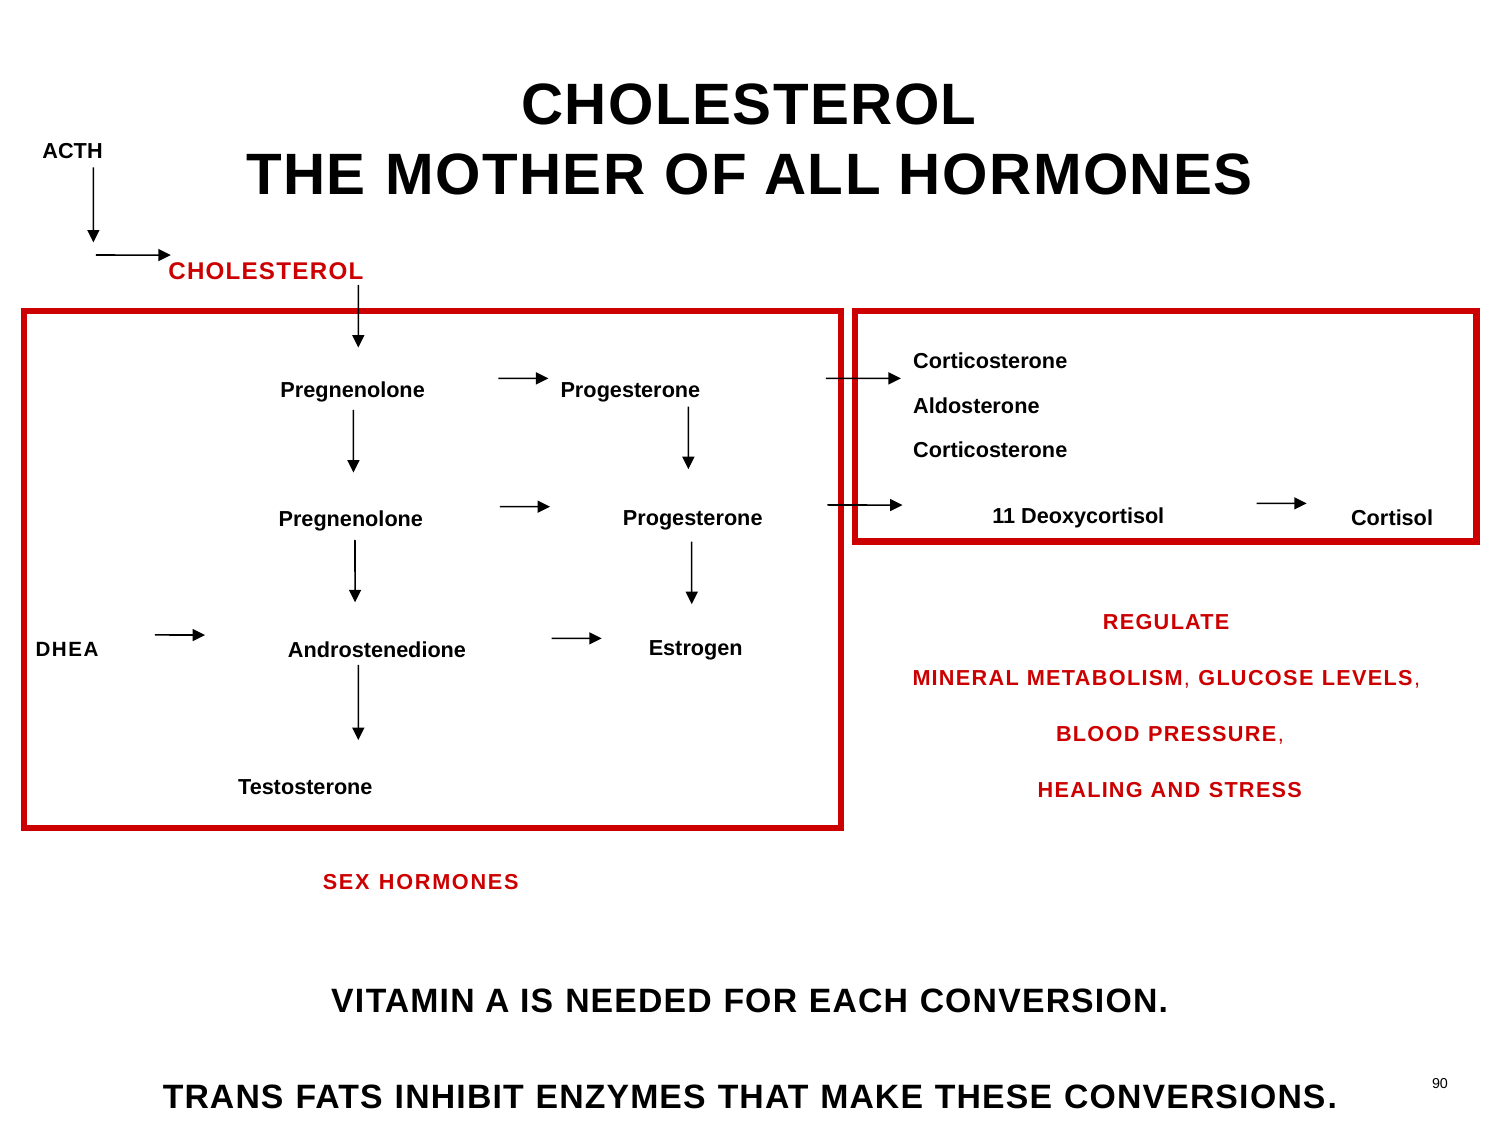

CHOLESTEROL
THE MOTHER OF ALL HORMONES
ACTH

  CHOLESTEROL

Corticosterone
Aldosterone
Corticosterone
Pregnenolone
Progesterone

11 Deoxycortisol
Progesterone
Cortisol
Pregnenolone

REGULATE
MINERAL METABOLISM, GLUCOSE LEVELS,
BLOOD PRESSURE,
HEALING AND STRESS
Estrogen
DHEA
Androstenedione

Testosterone
SEX HORMONES
VITAMIN A IS NEEDED FOR EACH CONVERSION.
TRANS FATS INHIBIT ENZYMES THAT MAKE THESE CONVERSIONS.

90